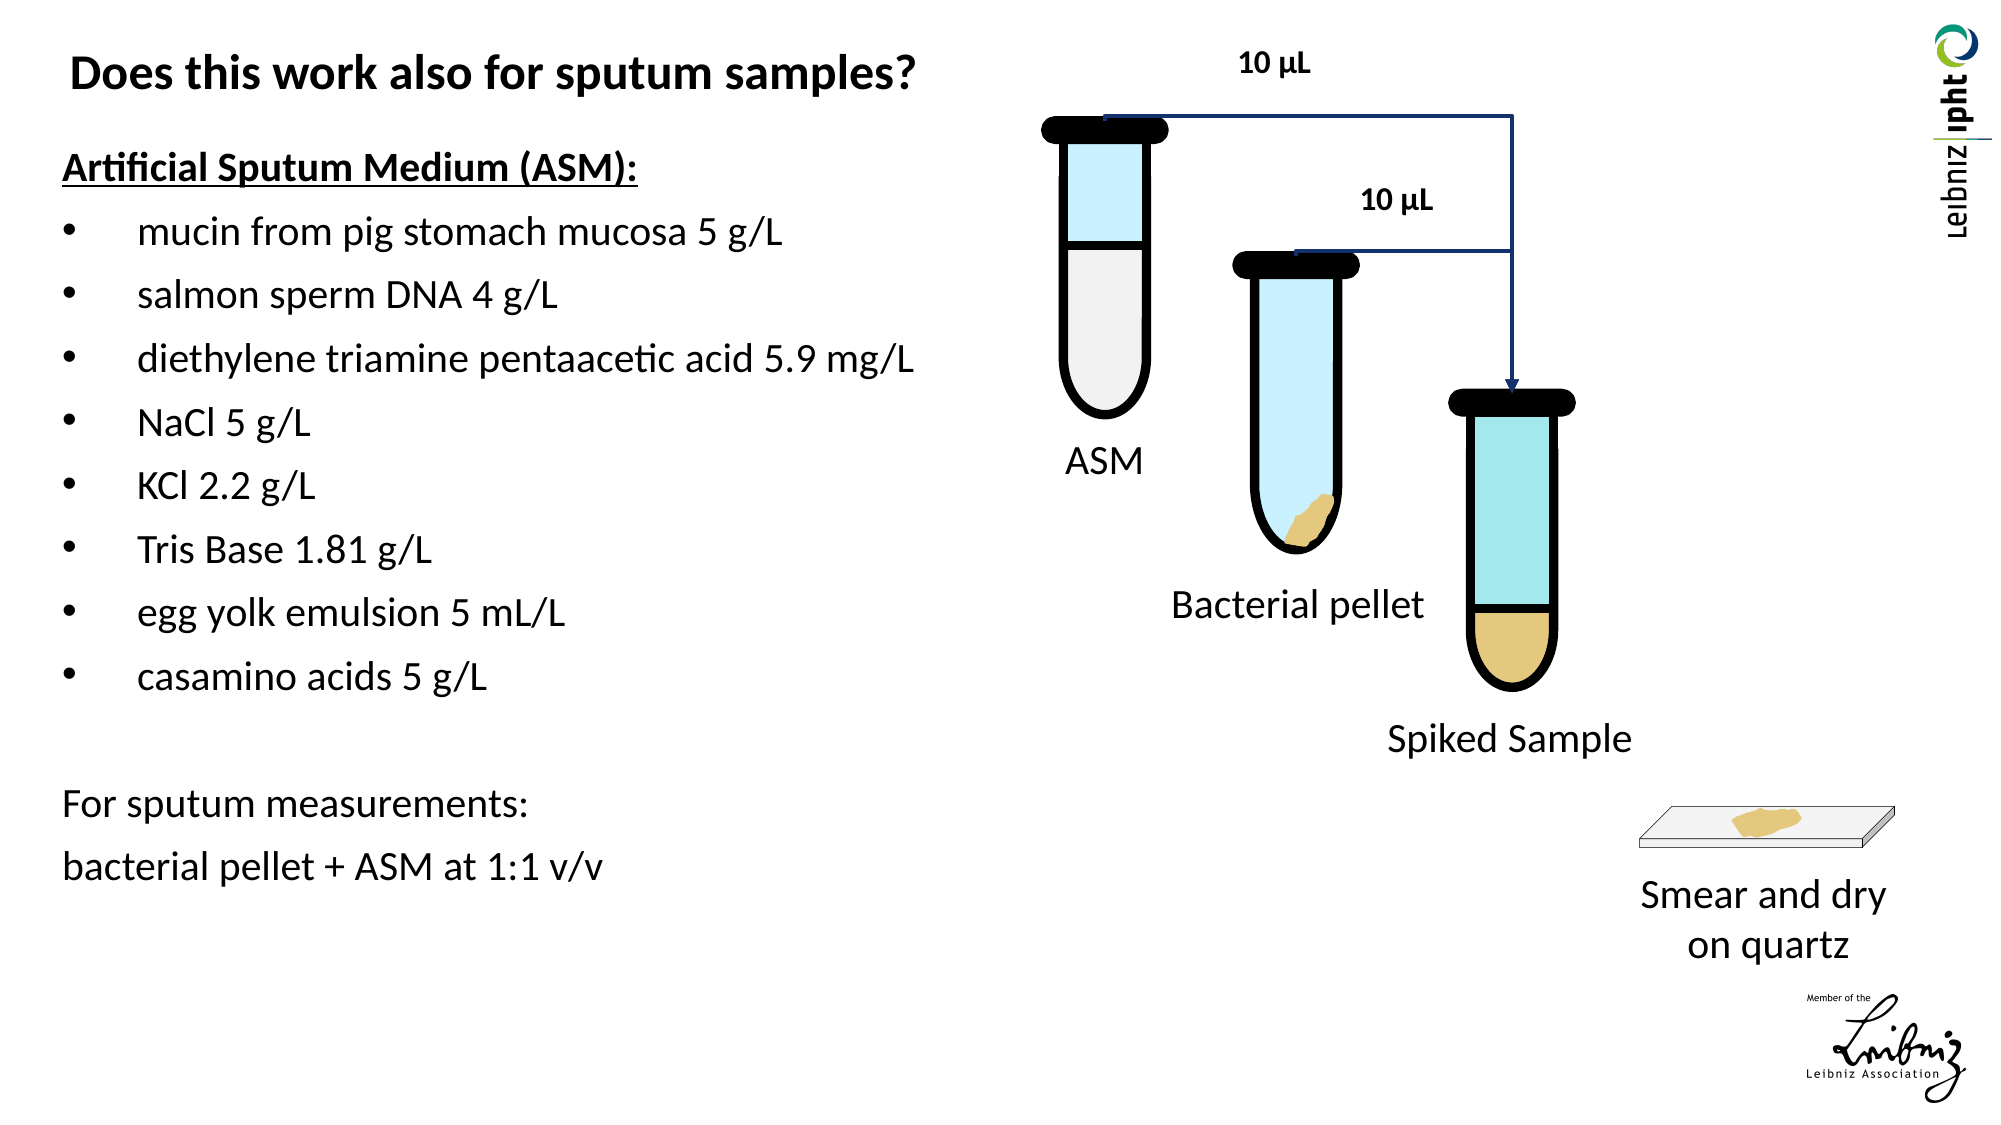

# Does this work also for sputum samples?
10 µL

ASM
Artificial Sputum Medium (ASM):
mucin from pig stomach mucosa 5 g/L
salmon sperm DNA 4 g/L
diethylene triamine pentaacetic acid 5.9 mg/L
NaCl 5 g/L
KCl 2.2 g/L
Tris Base 1.81 g/L
egg yolk emulsion 5 mL/L
casamino acids 5 g/L

For sputum measurements:
bacterial pellet + ASM at 1:1 v/v
10 µL

Bacterial pellet

Spiked Sample

Smear and dry
 on quartz